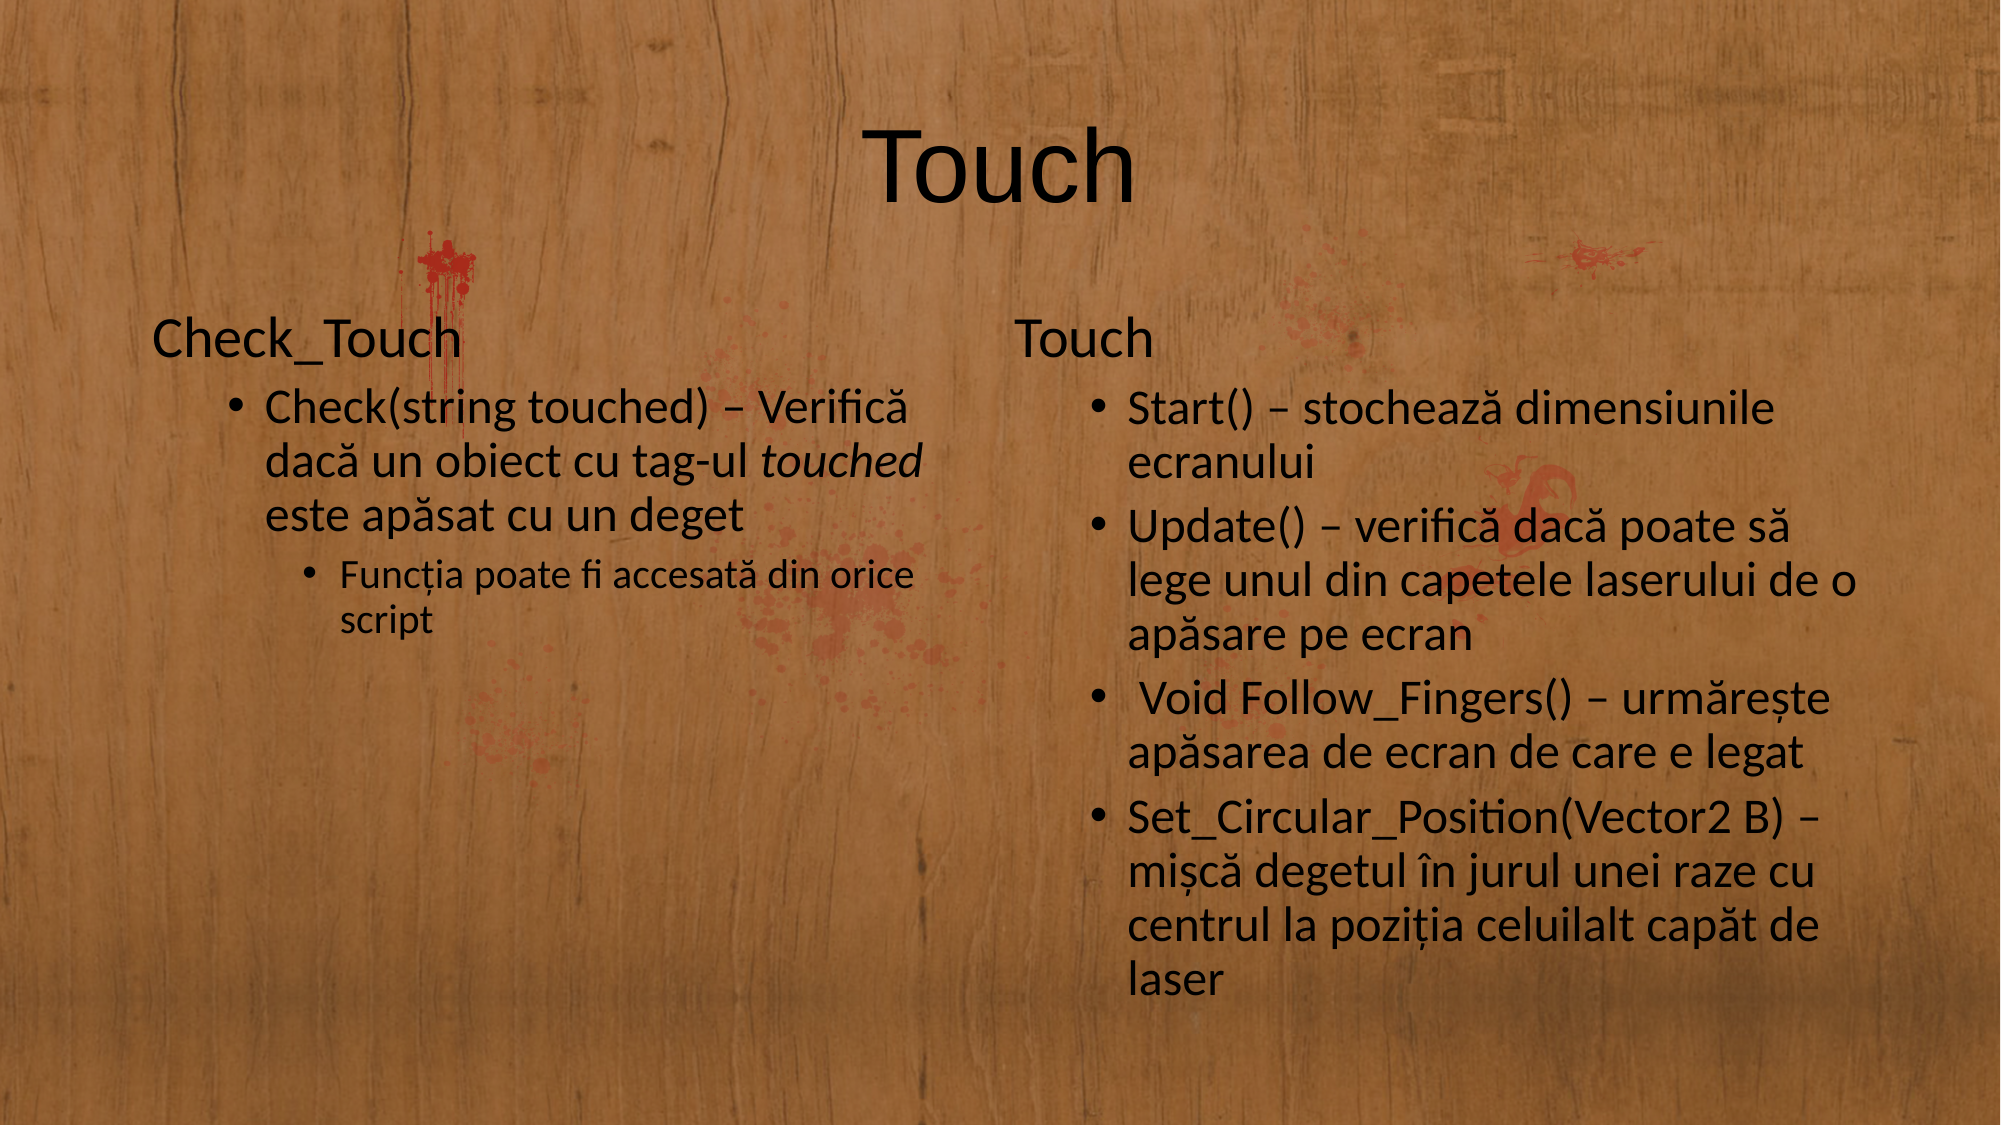

# Touch
Check_Touch
Check(string touched) – Verifică dacă un obiect cu tag-ul touched este apăsat cu un deget
Funcția poate fi accesată din orice script
Touch
Start() – stochează dimensiunile ecranului
Update() – verifică dacă poate să lege unul din capetele laserului de o apăsare pe ecran
 Void Follow_Fingers() – urmărește apăsarea de ecran de care e legat
Set_Circular_Position(Vector2 B) – mișcă degetul în jurul unei raze cu centrul la poziția celuilalt capăt de laser